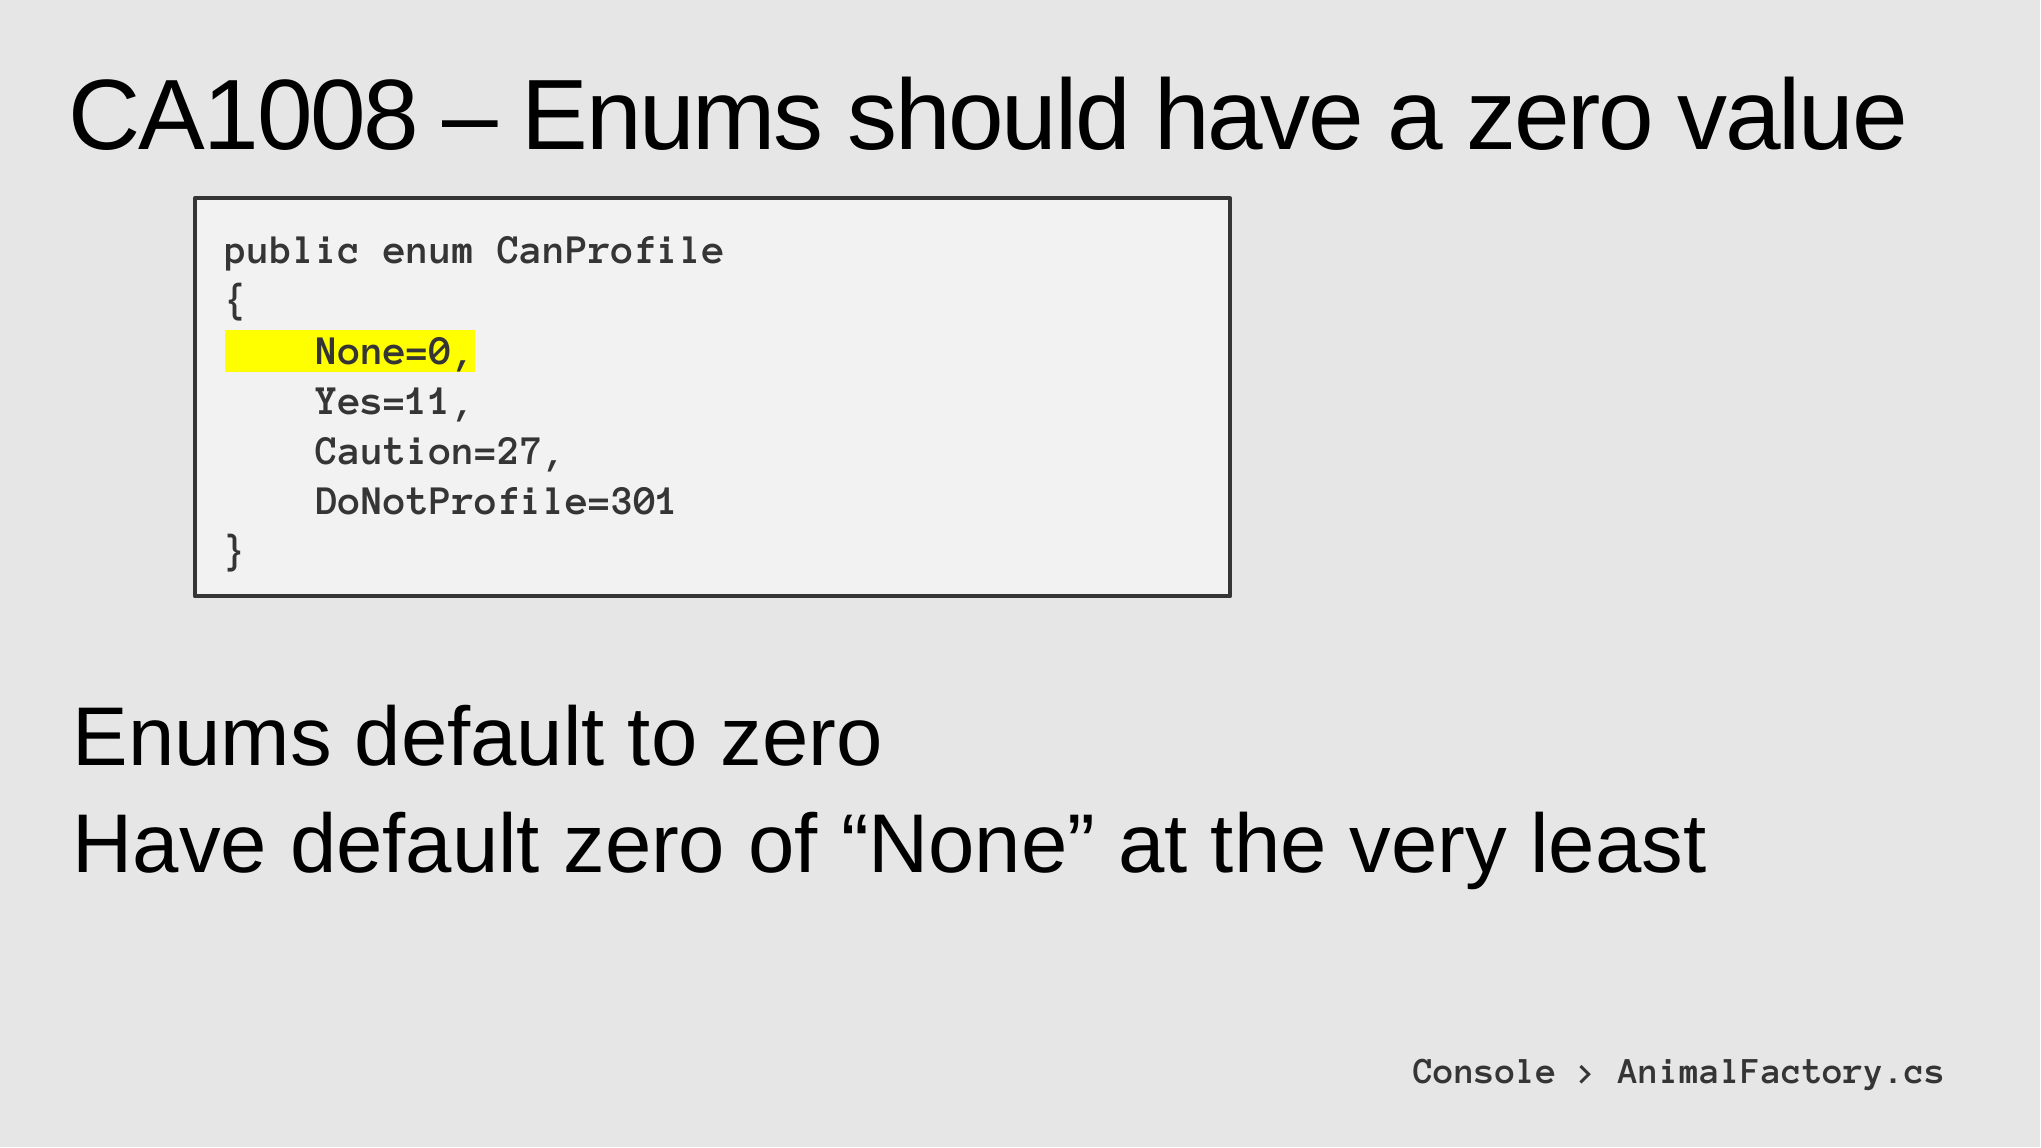

# CA1008 – Enums should have a zero value
public enum CanProfile
{
    None=0,
    Yes=11,
    Caution=27,
    DoNotProfile=301
}
Enums default to zero
Have default zero of “None” at the very least
Console > AnimalFactory.cs